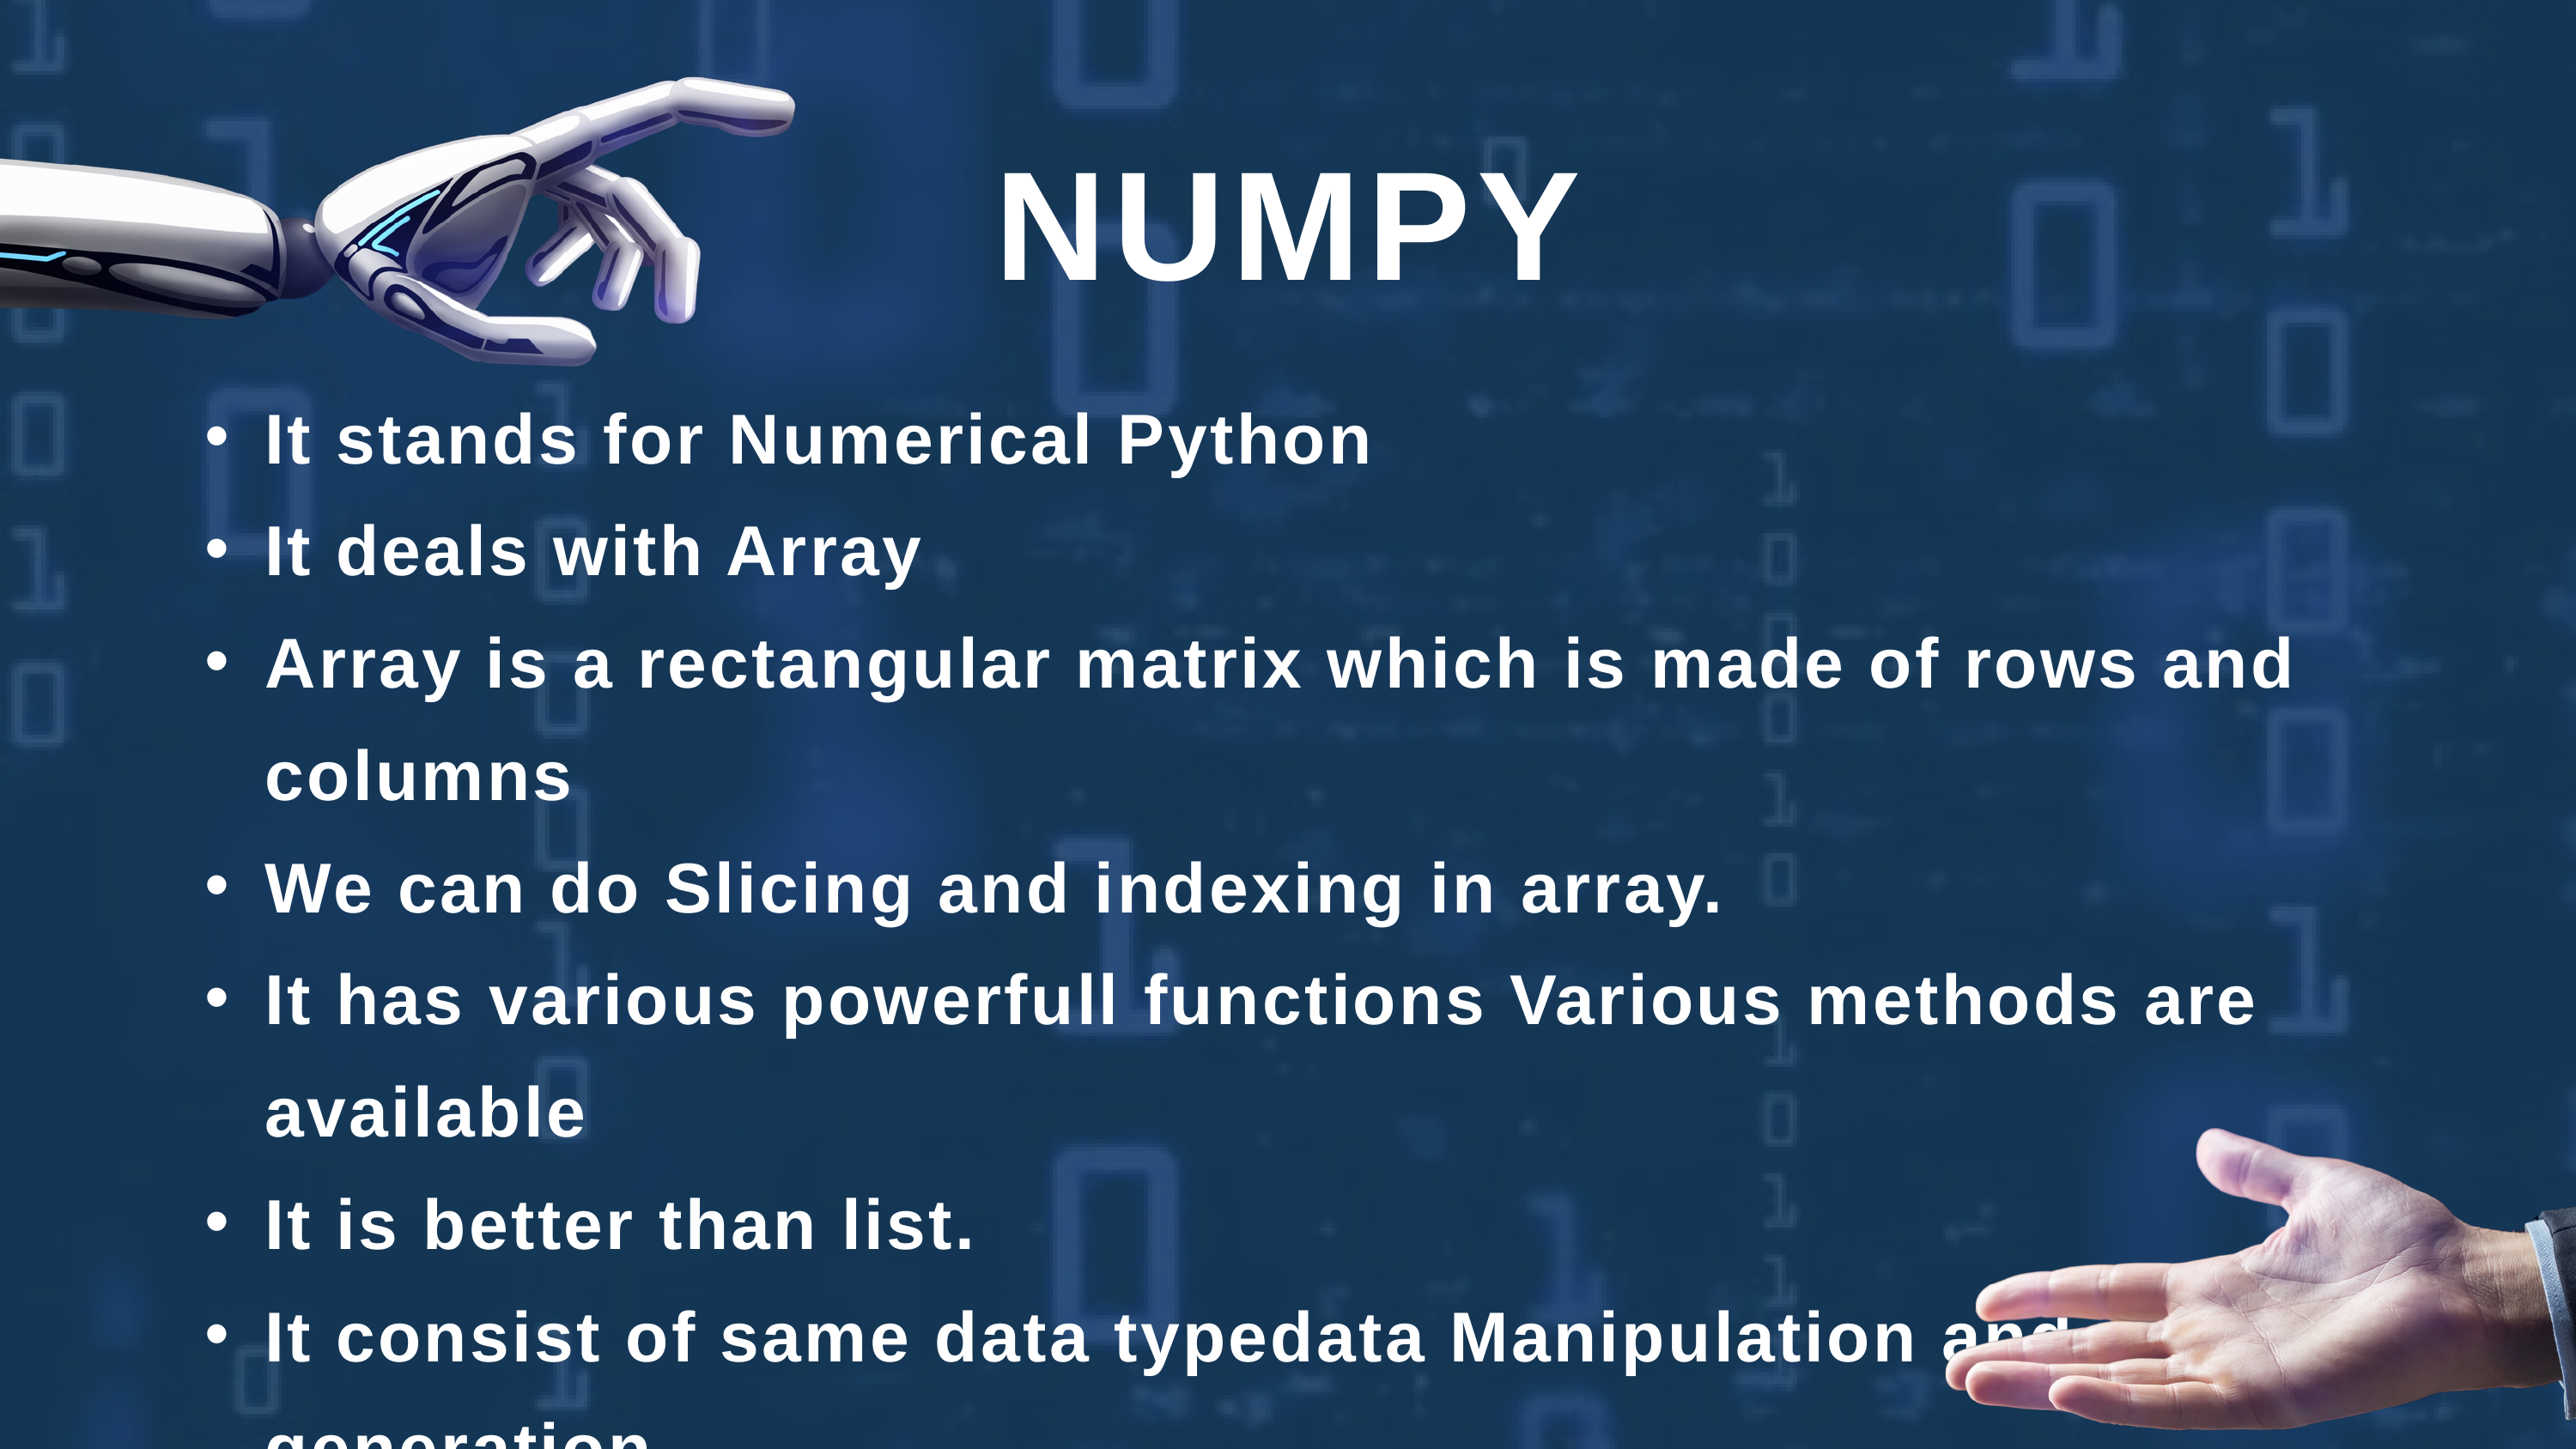

NUMPY
It stands for Numerical Python
It deals with Array
Array is a rectangular matrix which is made of rows and columns
We can do Slicing and indexing in array.
It has various powerfull functions Various methods are available
It is better than list.
It consist of same data typedata Manipulation and data generation.